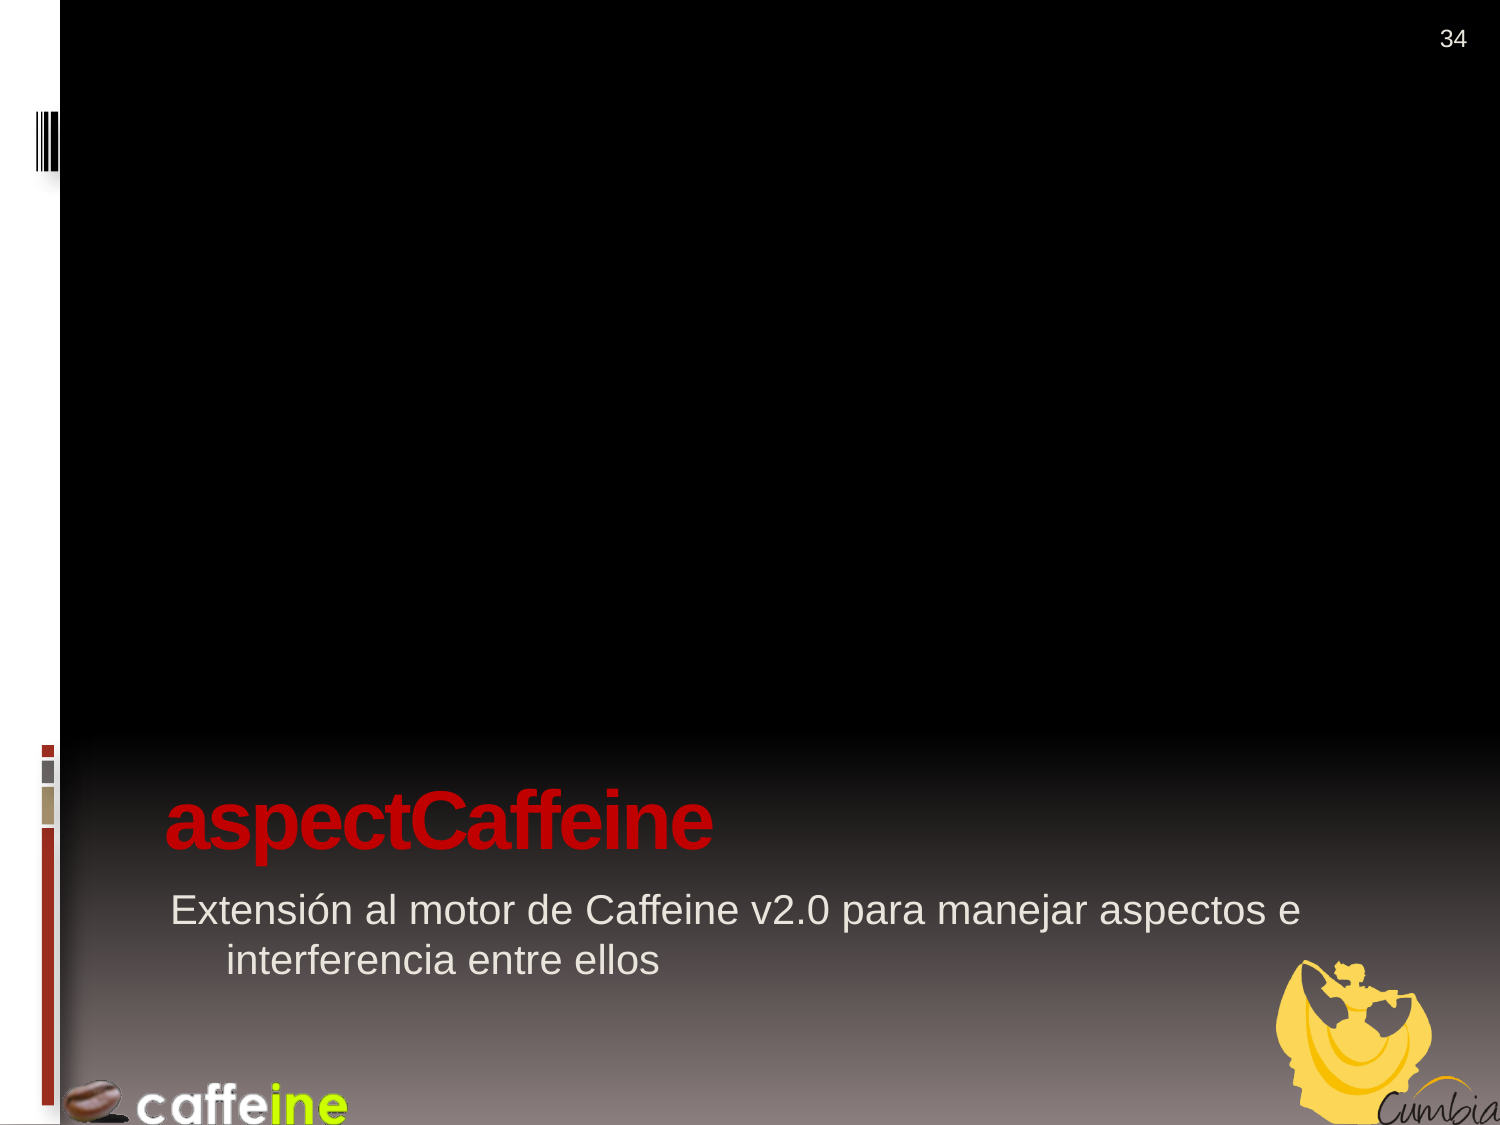

34
# aspectCaffeine
Extensión al motor de Caffeine v2.0 para manejar aspectos e interferencia entre ellos